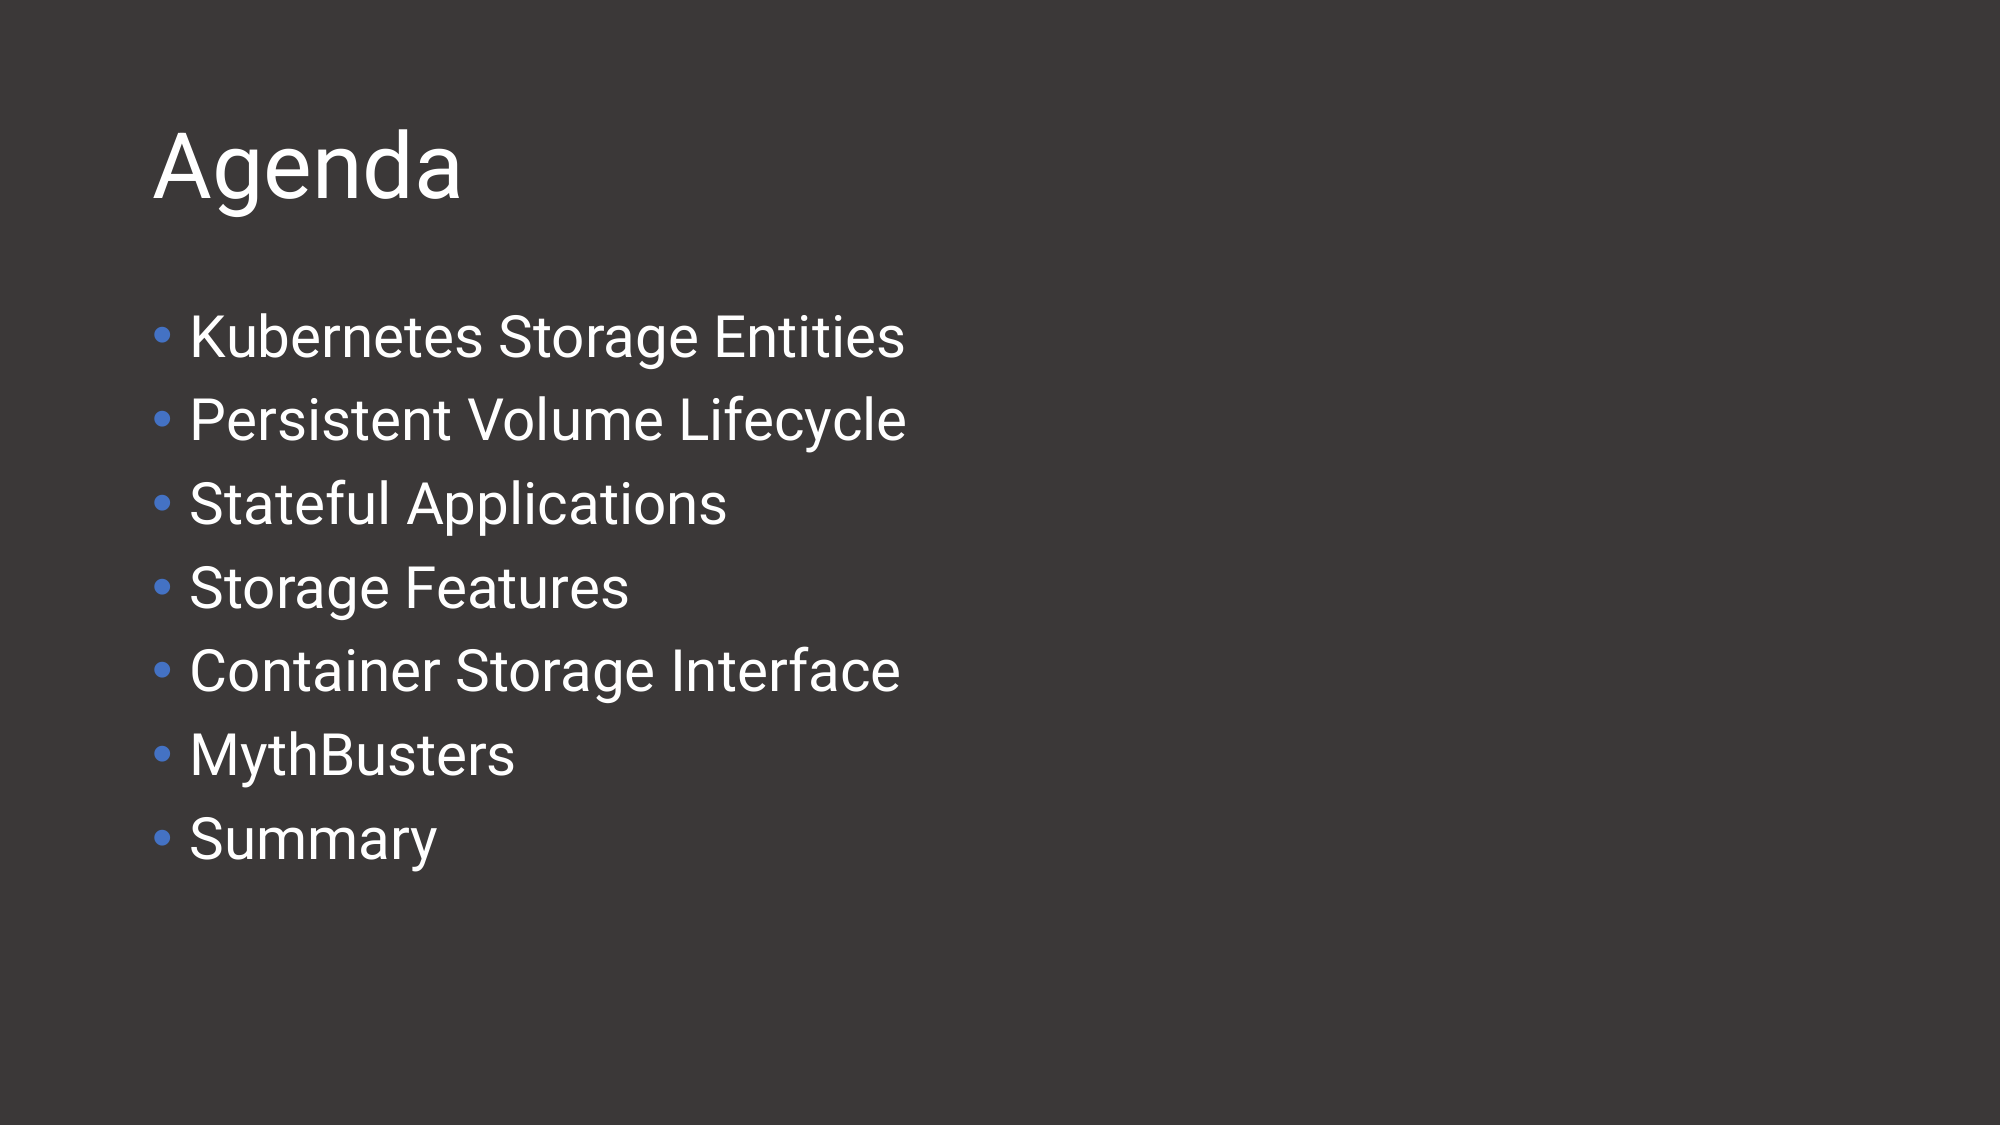

# Agenda
Kubernetes Storage Entities
Persistent Volume Lifecycle
Stateful Applications
Storage Features
Container Storage Interface
MythBusters
Summary